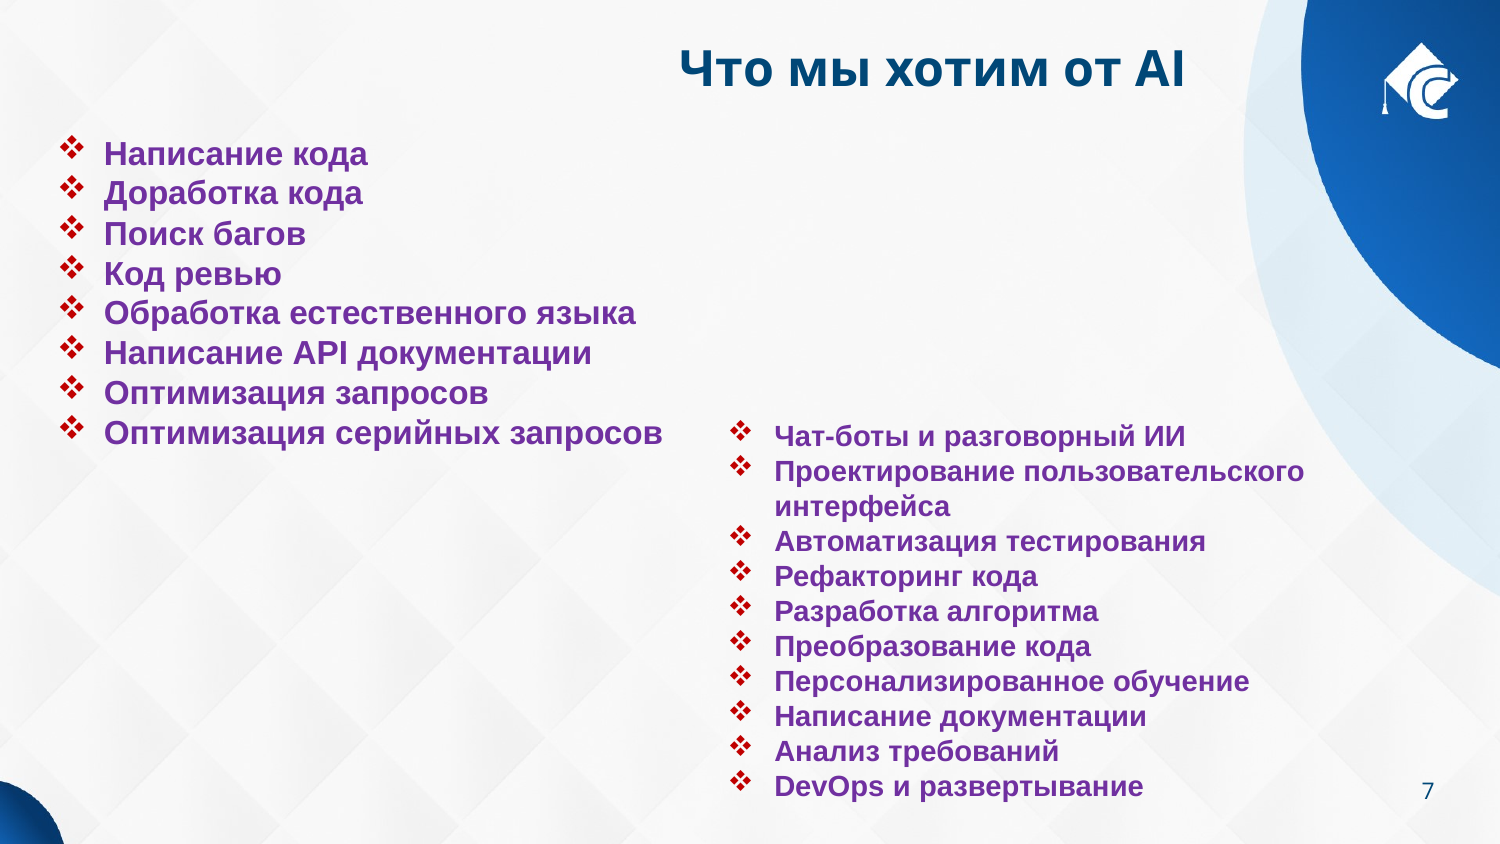

# Что мы хотим от AI
Написание кода
Доработка кода
Поиск багов
Код ревью
Обработка естественного языка
Написание API документации
Оптимизация запросов
Оптимизация серийных запросов
Чат-боты и разговорный ИИ
Проектирование пользовательского интерфейса
Автоматизация тестирования
Рефакторинг кода
Разработка алгоритма
Преобразование кода
Персонализированное обучение
Написание документации
Анализ требований
DevOps и развертывание
7